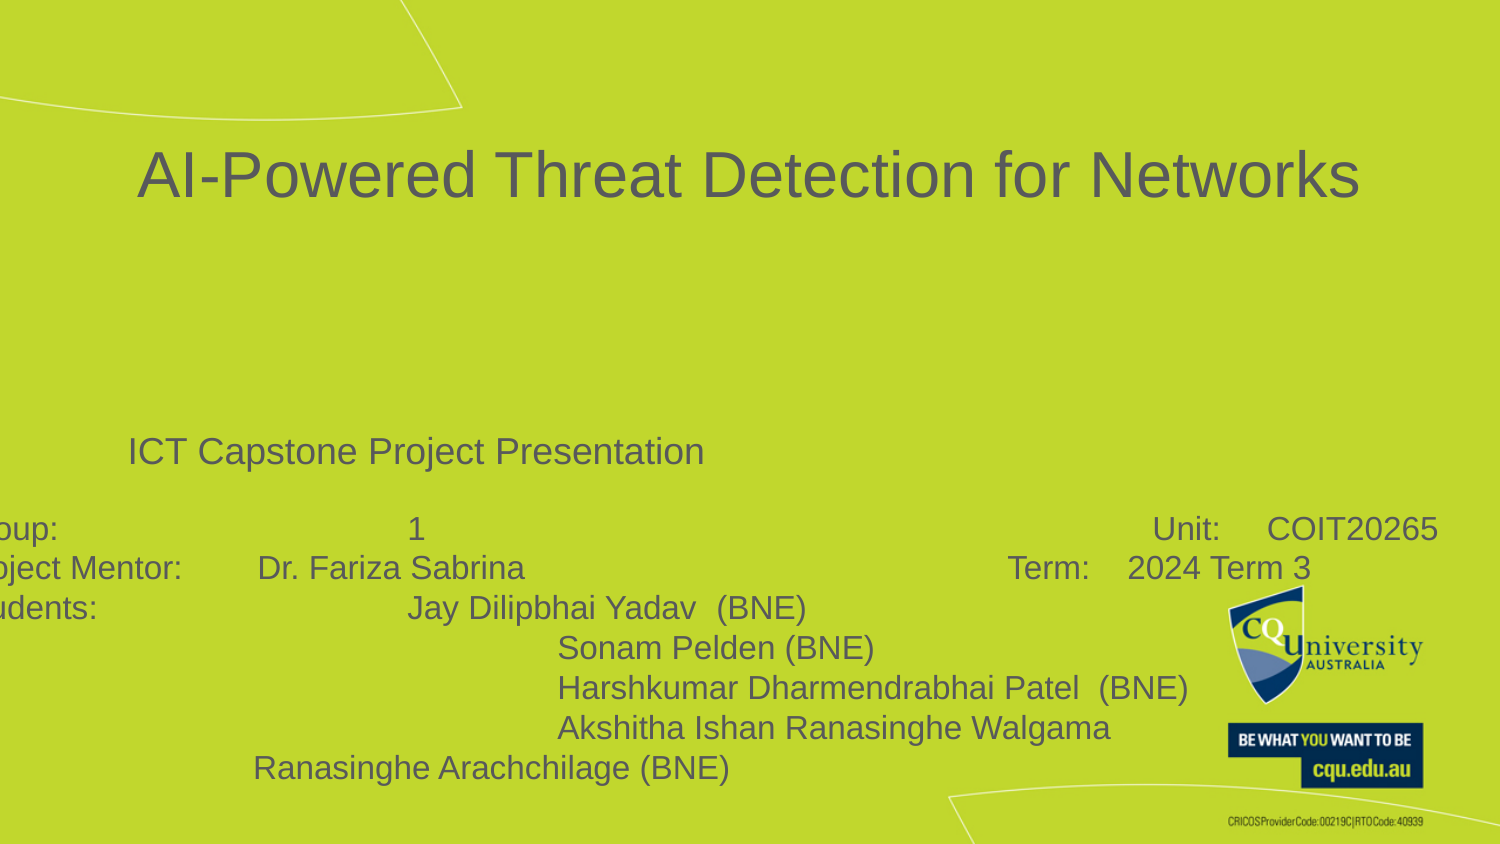

# AI-Powered Threat Detection for Networks
ICT Capstone Project Presentation
Group: 			1			                                Unit:     COIT20265
Project Mentor: 	Dr. Fariza Sabrina				Term:    2024 Term 3
Students: 		Jay Dilipbhai Yadav	 (BNE)
				Sonam Pelden (BNE)
				Harshkumar Dharmendrabhai Patel  (BNE)
				Akshitha Ishan Ranasinghe Walgama
                                Ranasinghe Arachchilage (BNE)